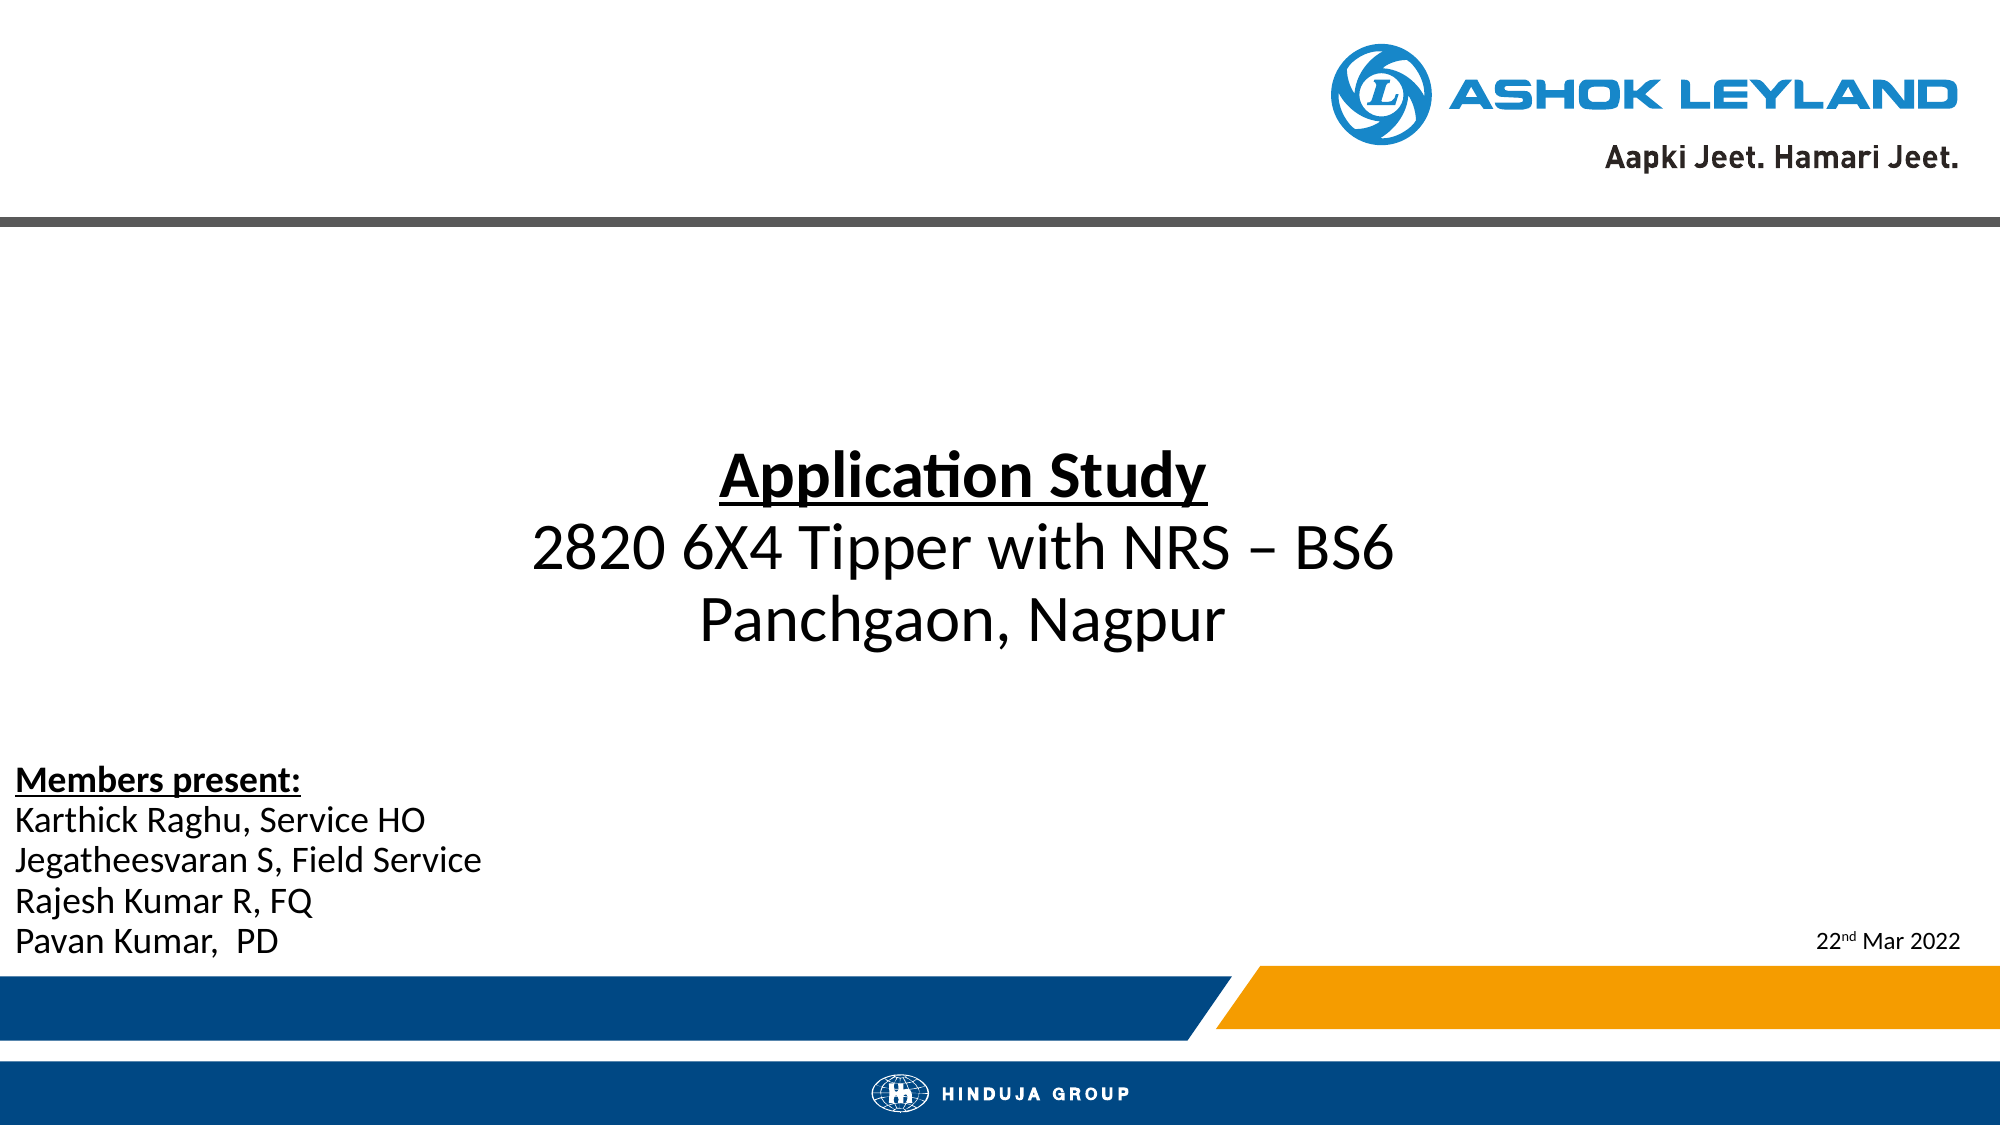

# Application Study 2820 6X4 Tipper with NRS – BS6 Panchgaon, Nagpur
Members present:
Karthick Raghu, Service HO
Jegatheesvaran S, Field Service
Rajesh Kumar R, FQ
Pavan Kumar,  PD

22nd Mar 2022